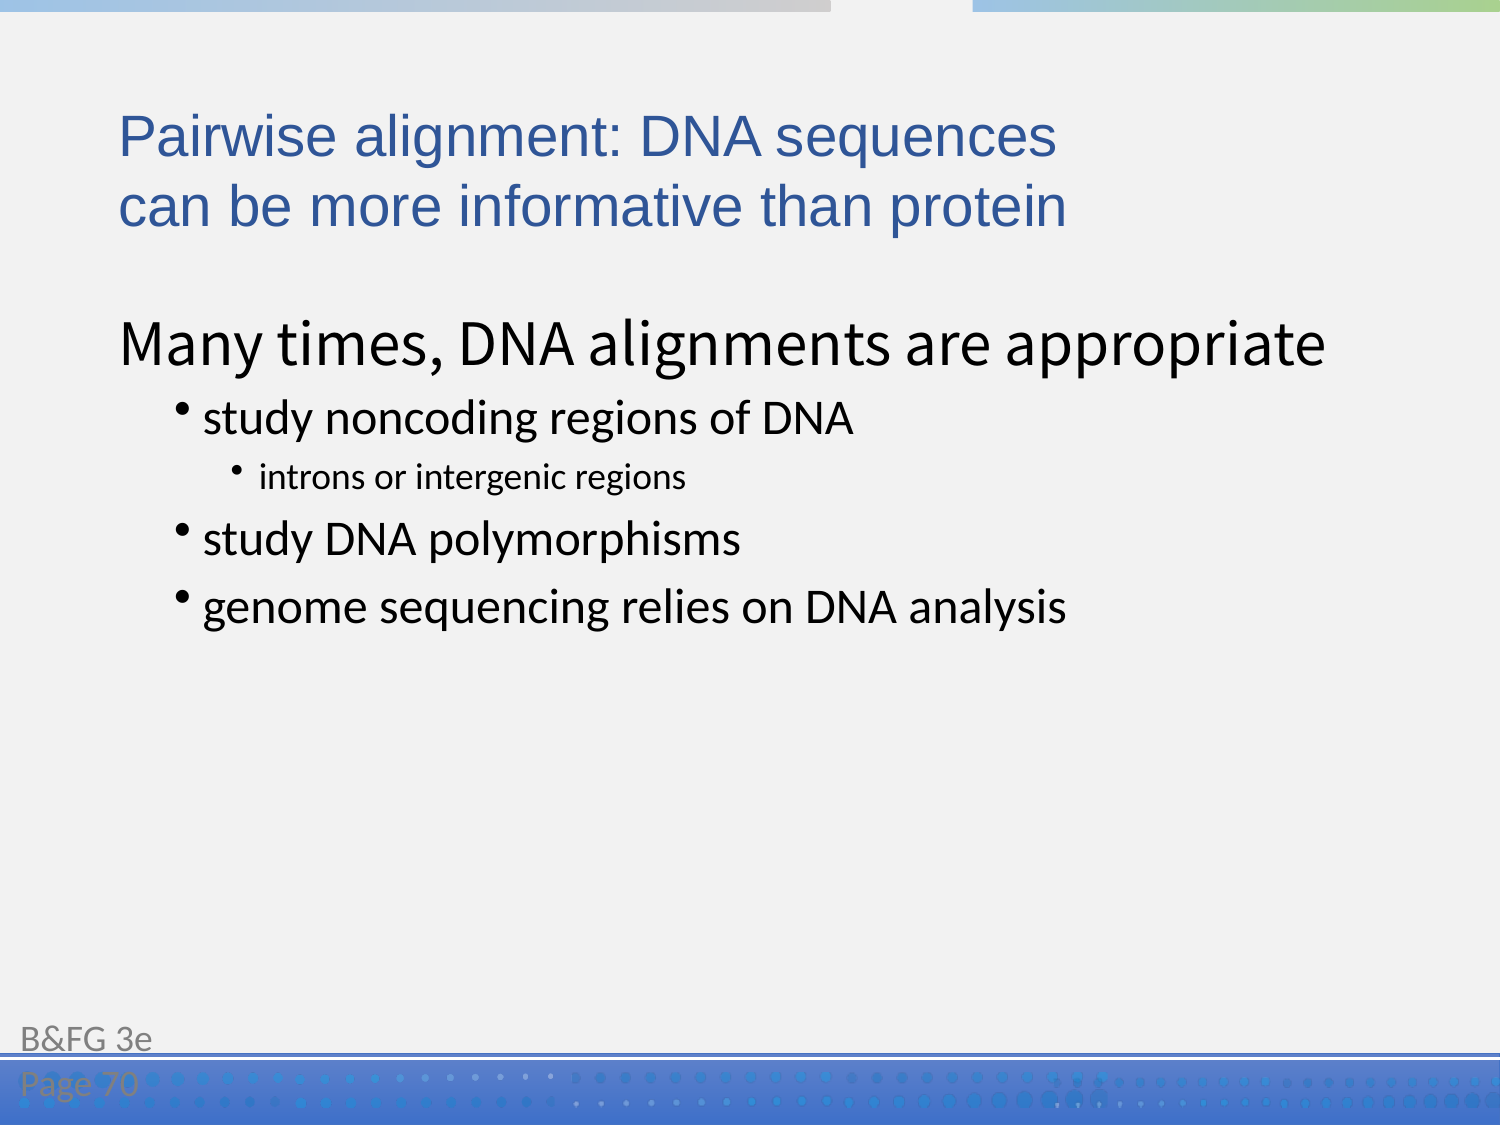

# Pairwise alignment: DNA sequences can be more informative than protein
Many times, DNA alignments are appropriate
study noncoding regions of DNA
introns or intergenic regions
study DNA polymorphisms
genome sequencing relies on DNA analysis
B&FG 3e
Page 70